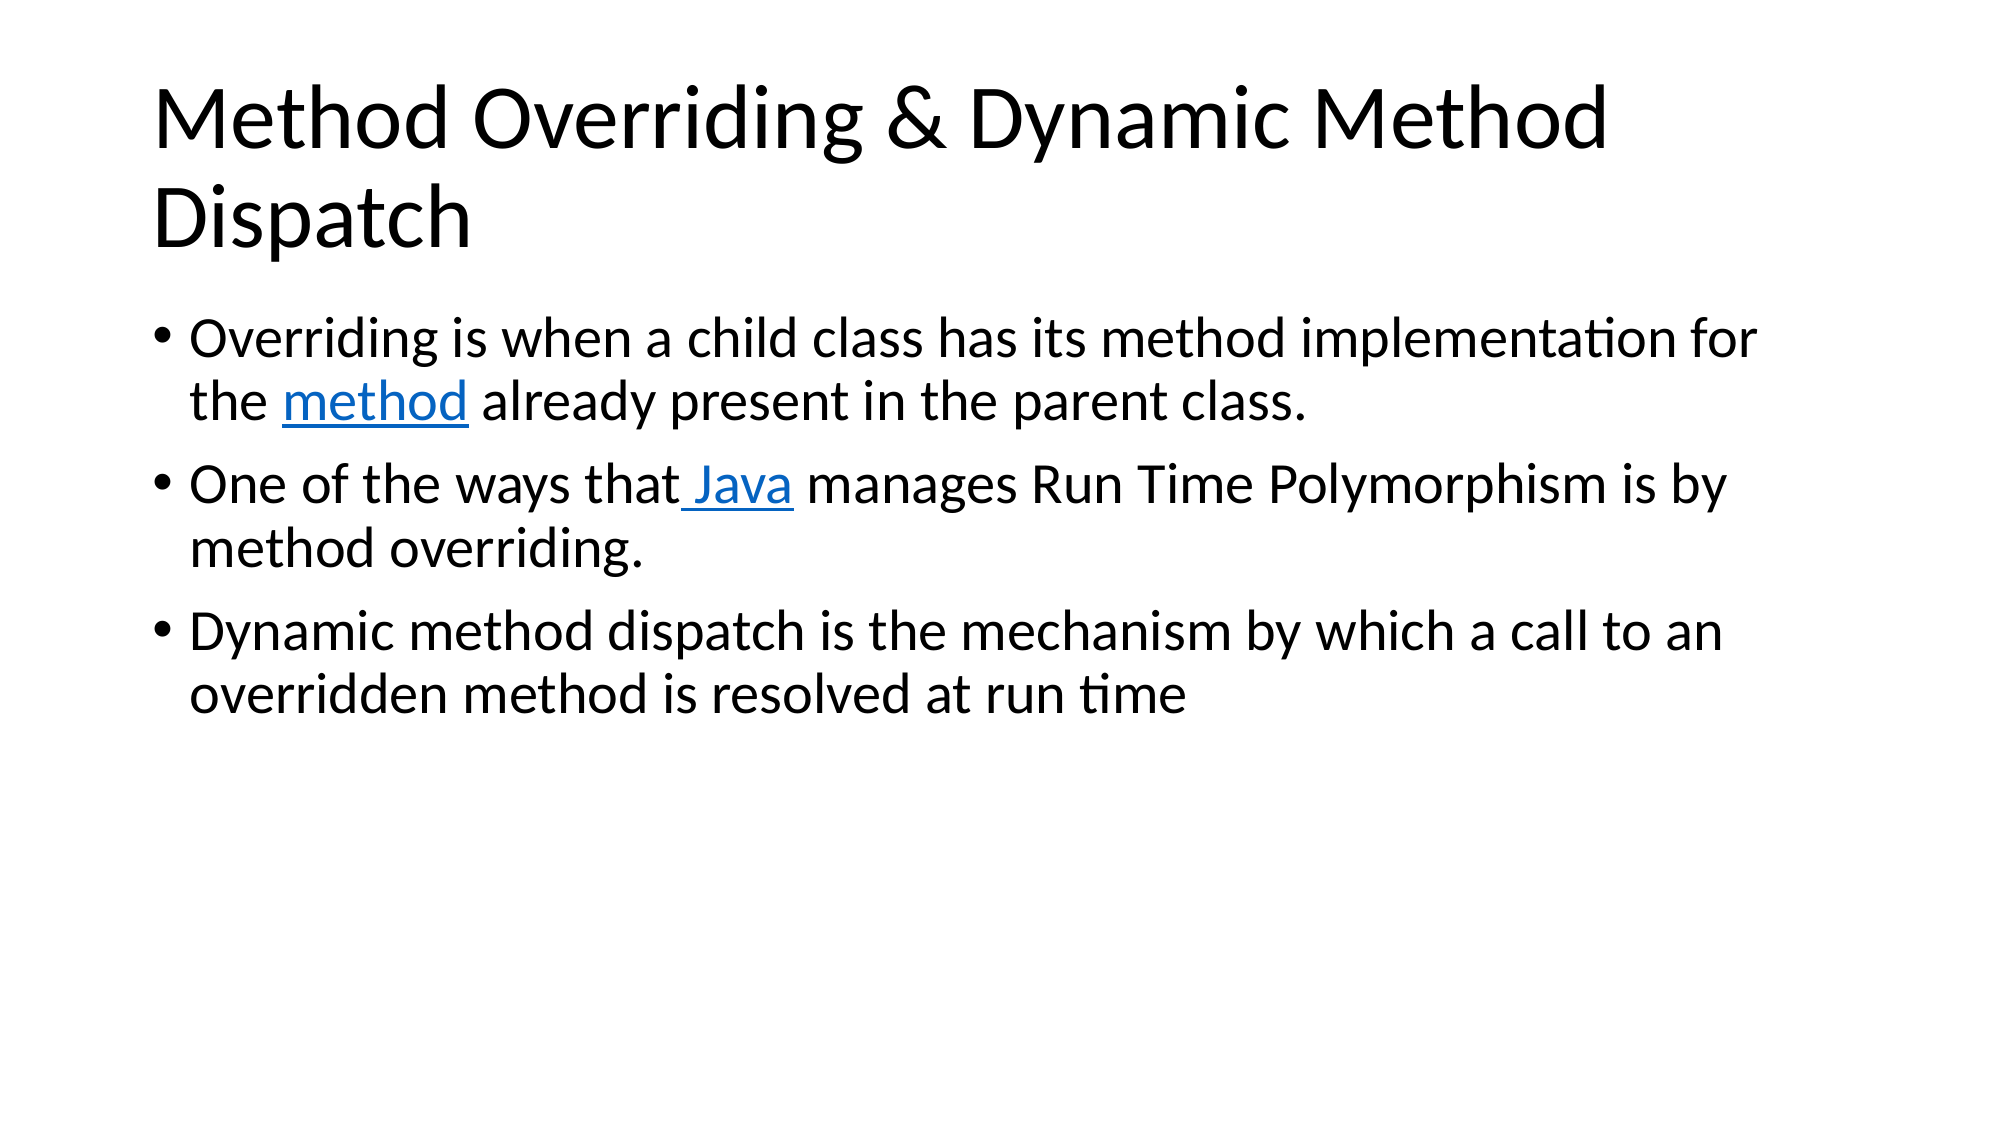

# Method Overriding & Dynamic Method Dispatch
Overriding is when a child class has its method implementation for the method already present in the parent class.
One of the ways that Java manages Run Time Polymorphism is by method overriding.
Dynamic method dispatch is the mechanism by which a call to an overridden method is resolved at run time